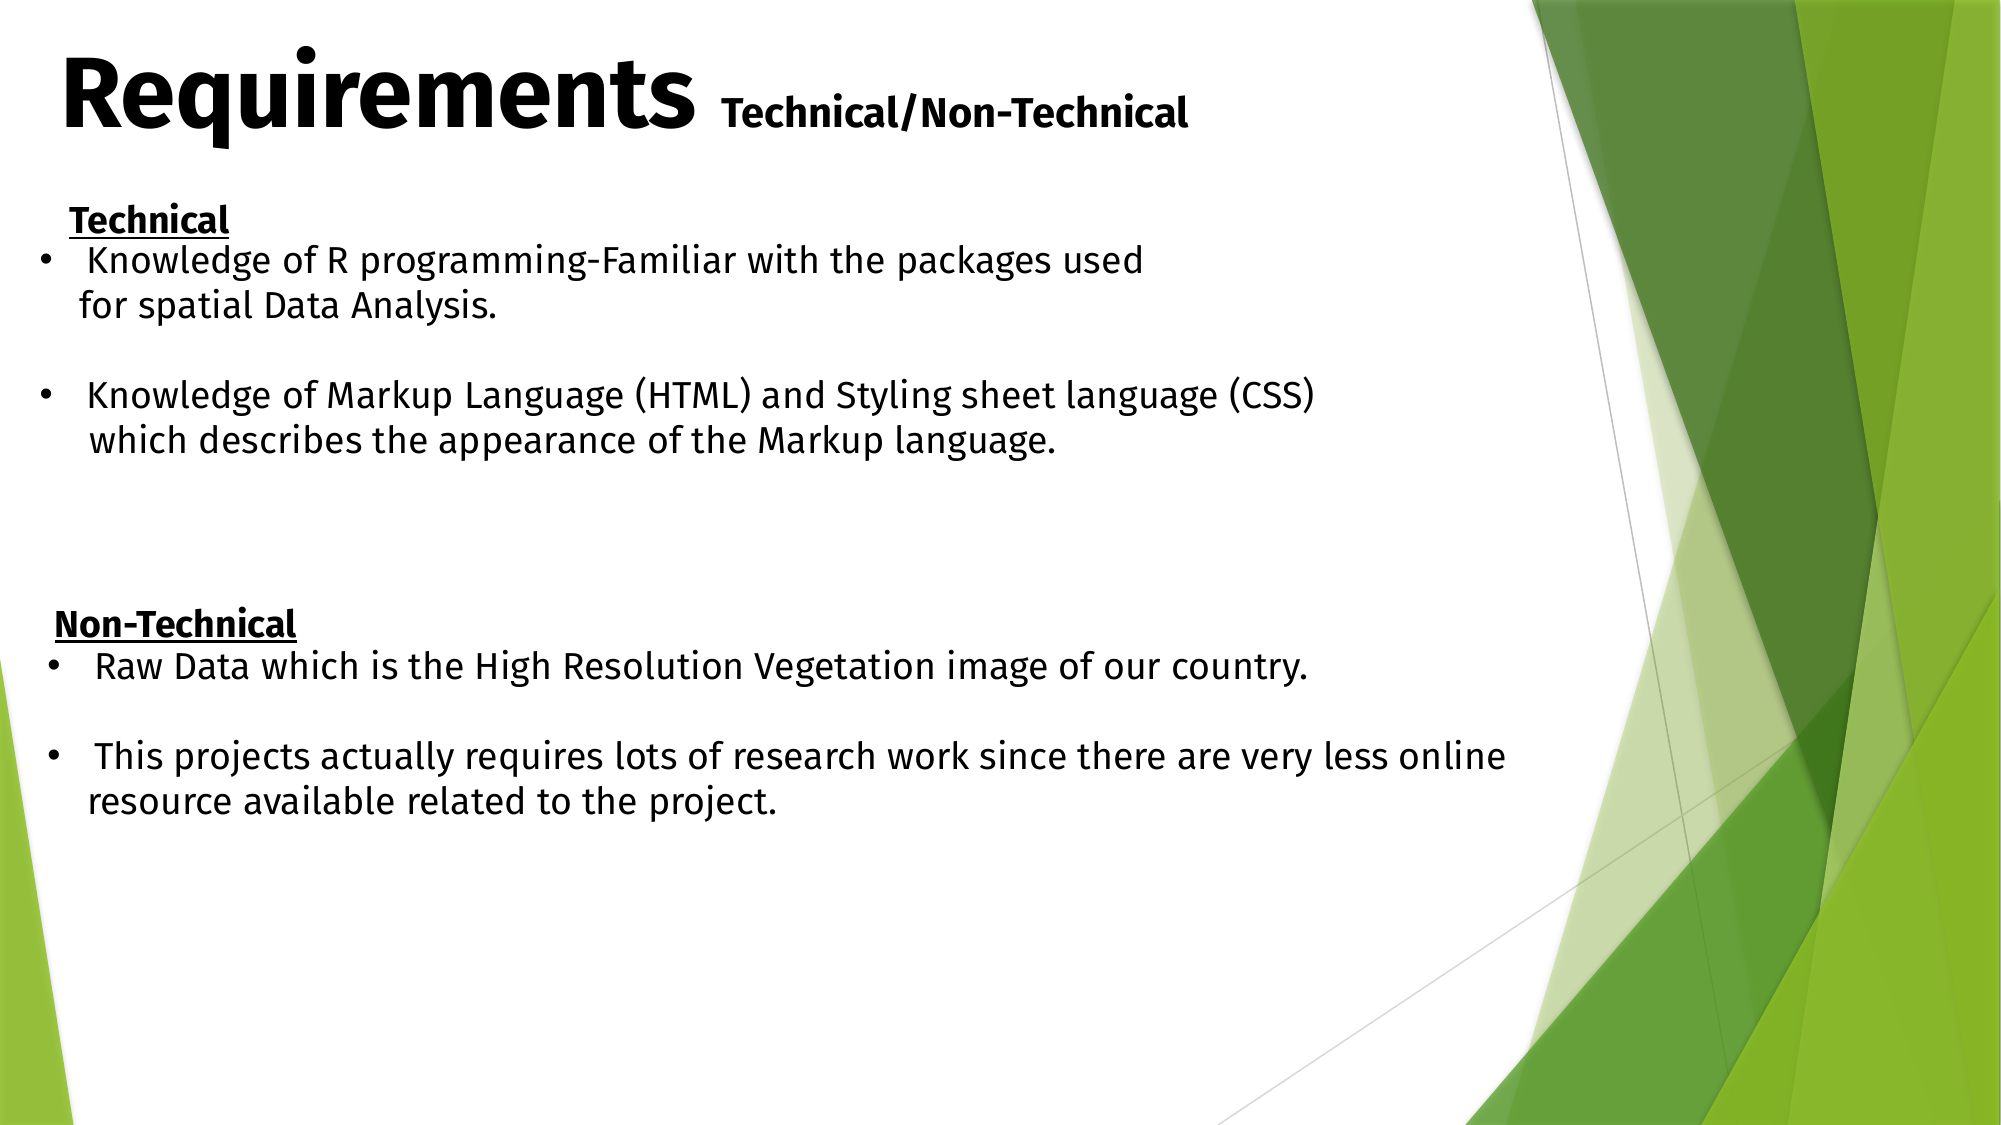

Requirements Technical/Non-Technical
 Technical
Knowledge of R programming-Familiar with the packages used
    for spatial Data Analysis.

Knowledge of Markup Language (HTML) and Styling sheet language (CSS)
     which describes the appearance of the Markup language.
 Non-Technical
Raw Data which is the High Resolution Vegetation image of our country.

This projects actually requires lots of research work since there are very less online
    resource available related to the project.